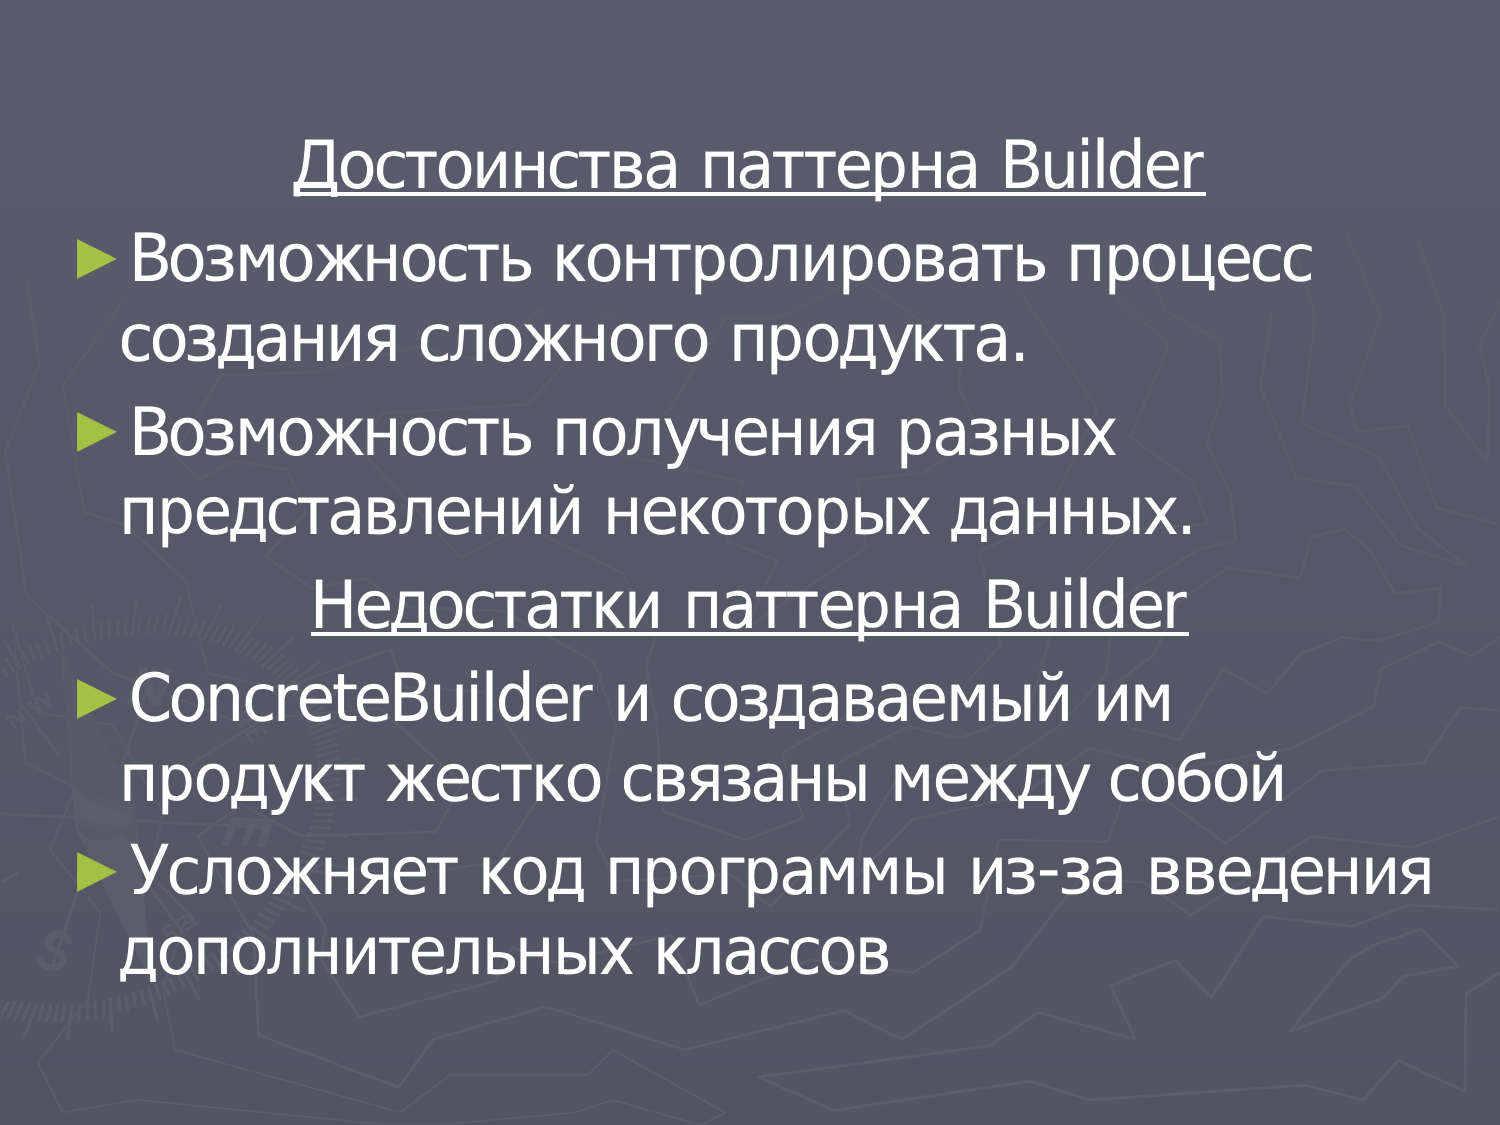

Достоинства паттерна Builder
Возможность контролировать процесс создания сложного продукта.
Возможность получения разных представлений некоторых данных.
Недостатки паттерна Builder
ConcreteBuilder и создаваемый им продукт жестко связаны между собой
Усложняет код программы из-за введения дополнительных классов